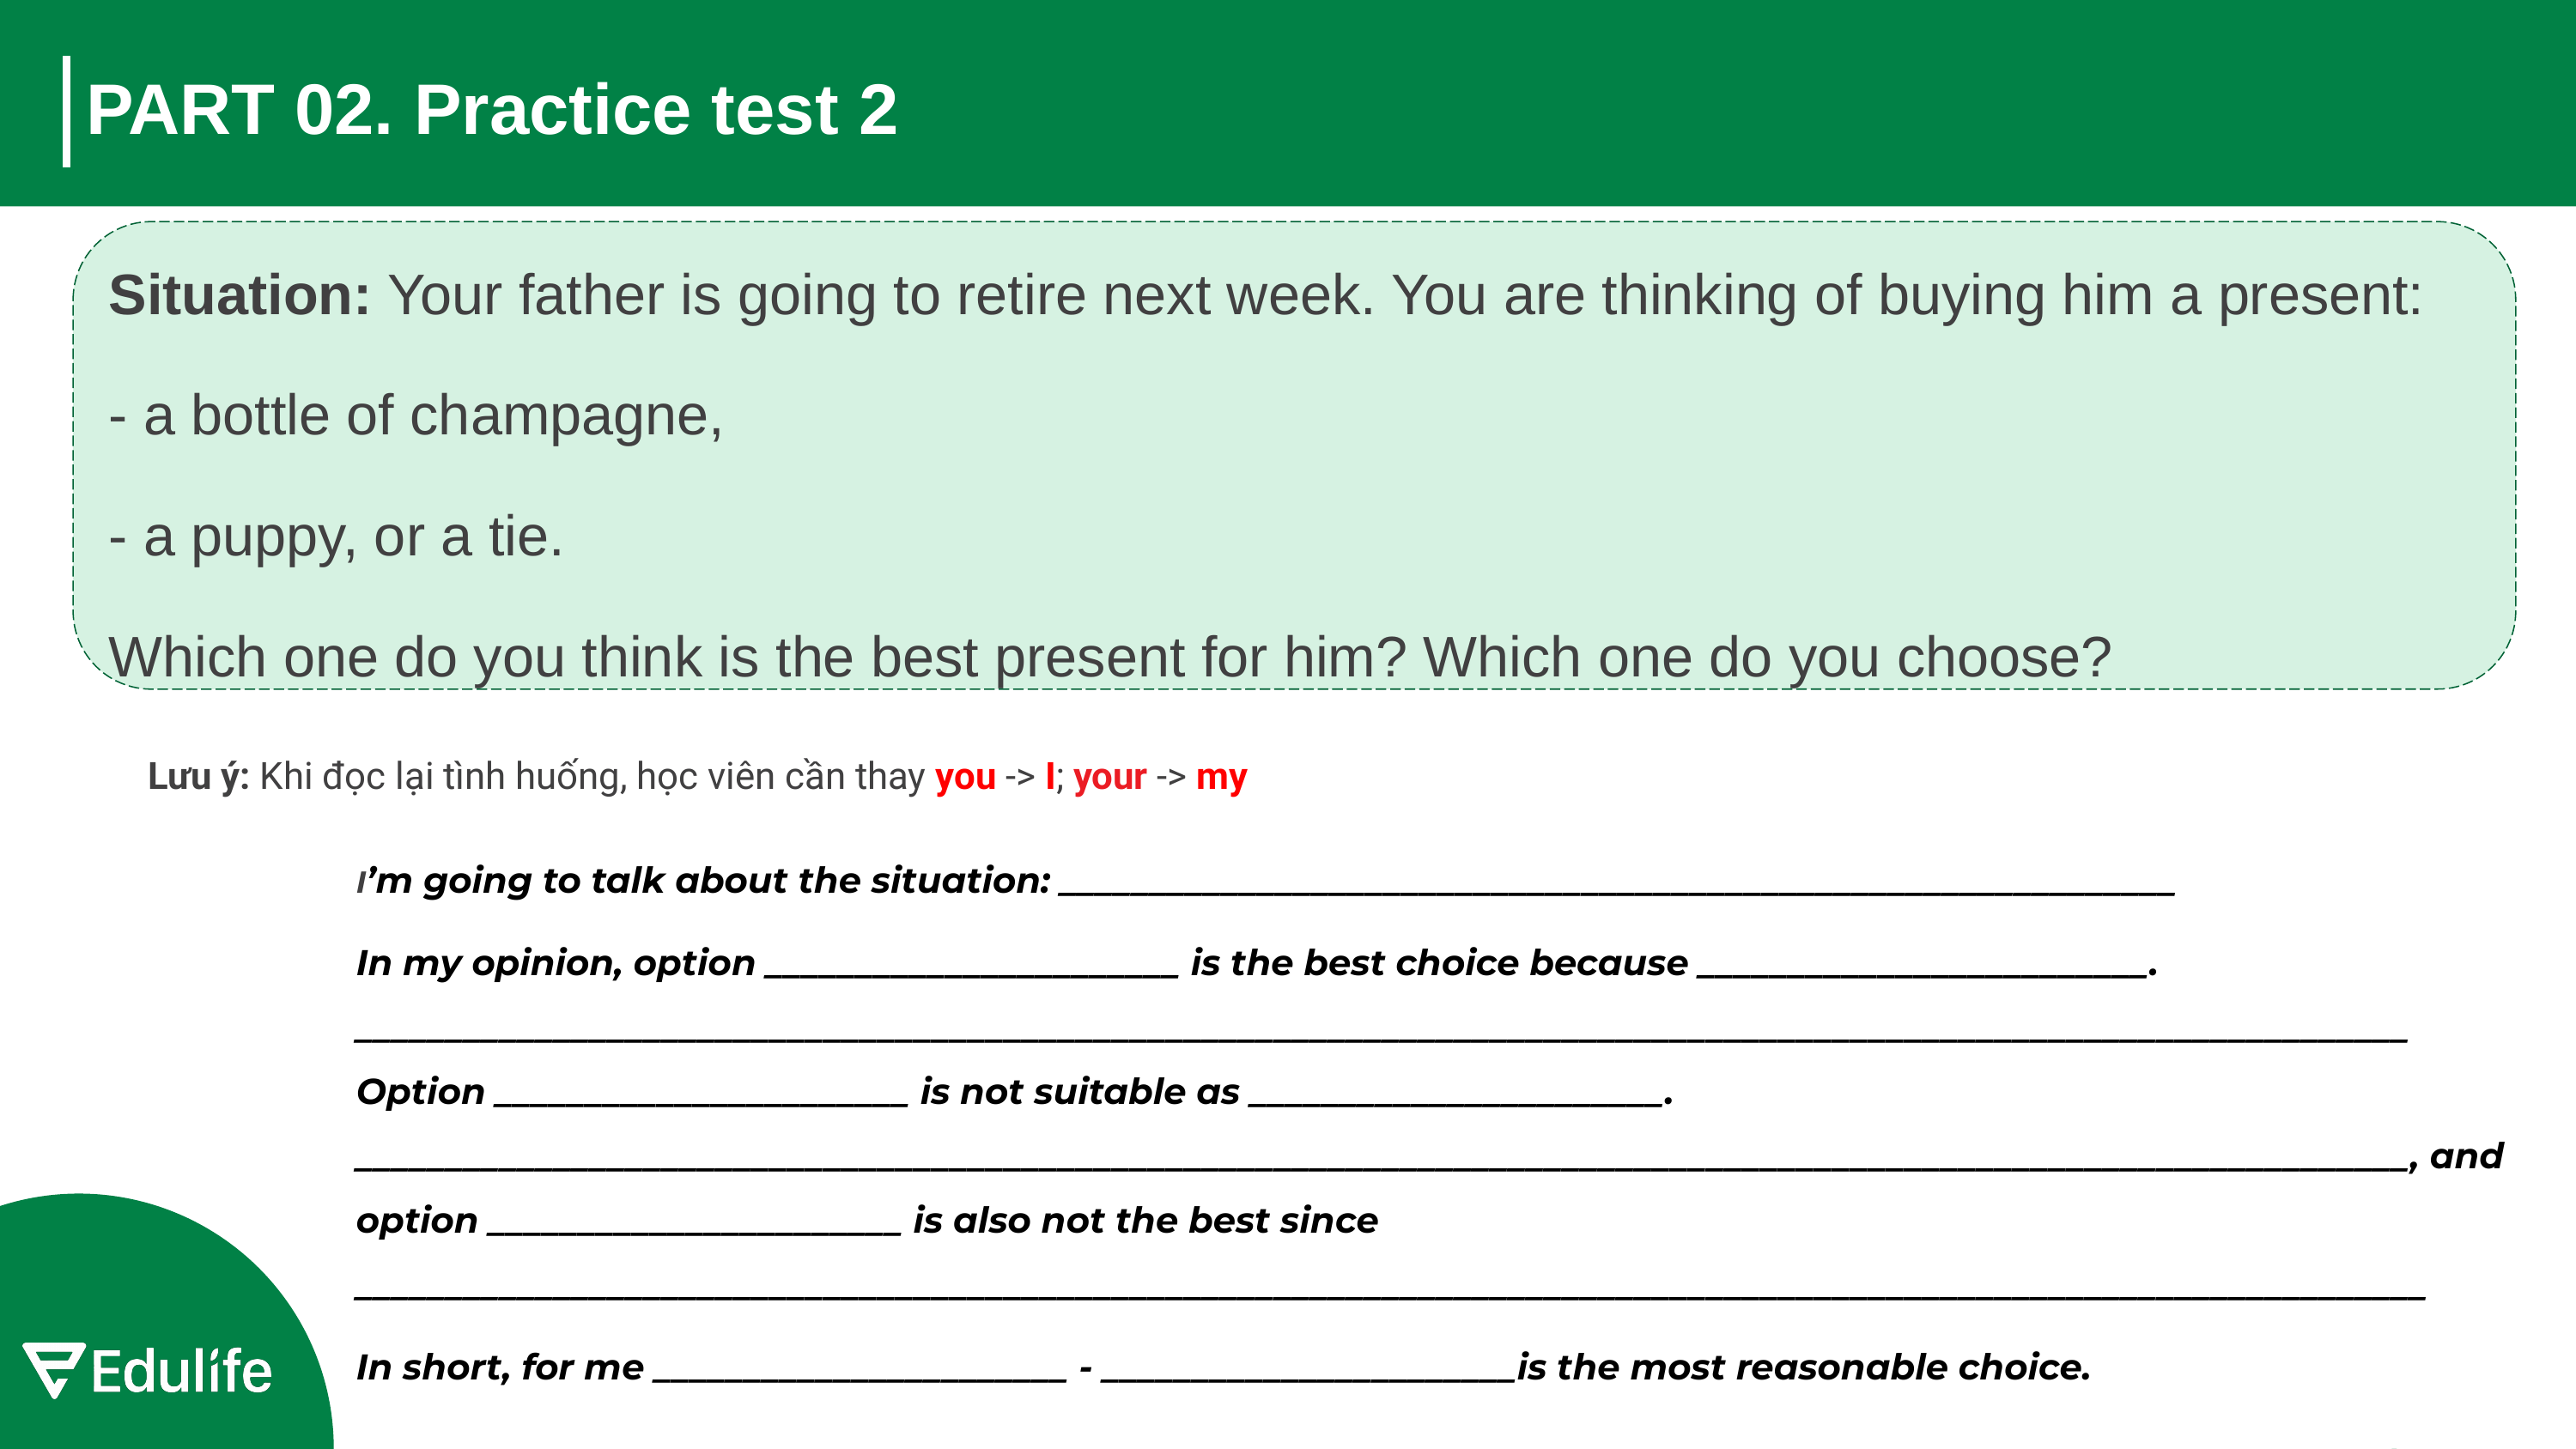

# PART 02. Practice test 2

Situation: Your father is going to retire next week. You are thinking of buying him a present:
- a bottle of champagne,
- a puppy, or a tie.
Which one do you think is the best present for him? Which one do you choose?
Lưu ý: Khi đọc lại tình huống, học viên cần thay you -> I; your -> my
I’m going to talk about the situation: ______________________________________________________________
In my opinion, option _______________________ is the best choice because _________________________. __________________________________________________________________________________________________________________
Option _______________________ is not suitable as _______________________. __________________________________________________________________________________________________________________, and option _______________________ is also not the best since ___________________________________________________________________________________________________________________
In short, for me _______________________ - _______________________is the most reasonable choice.